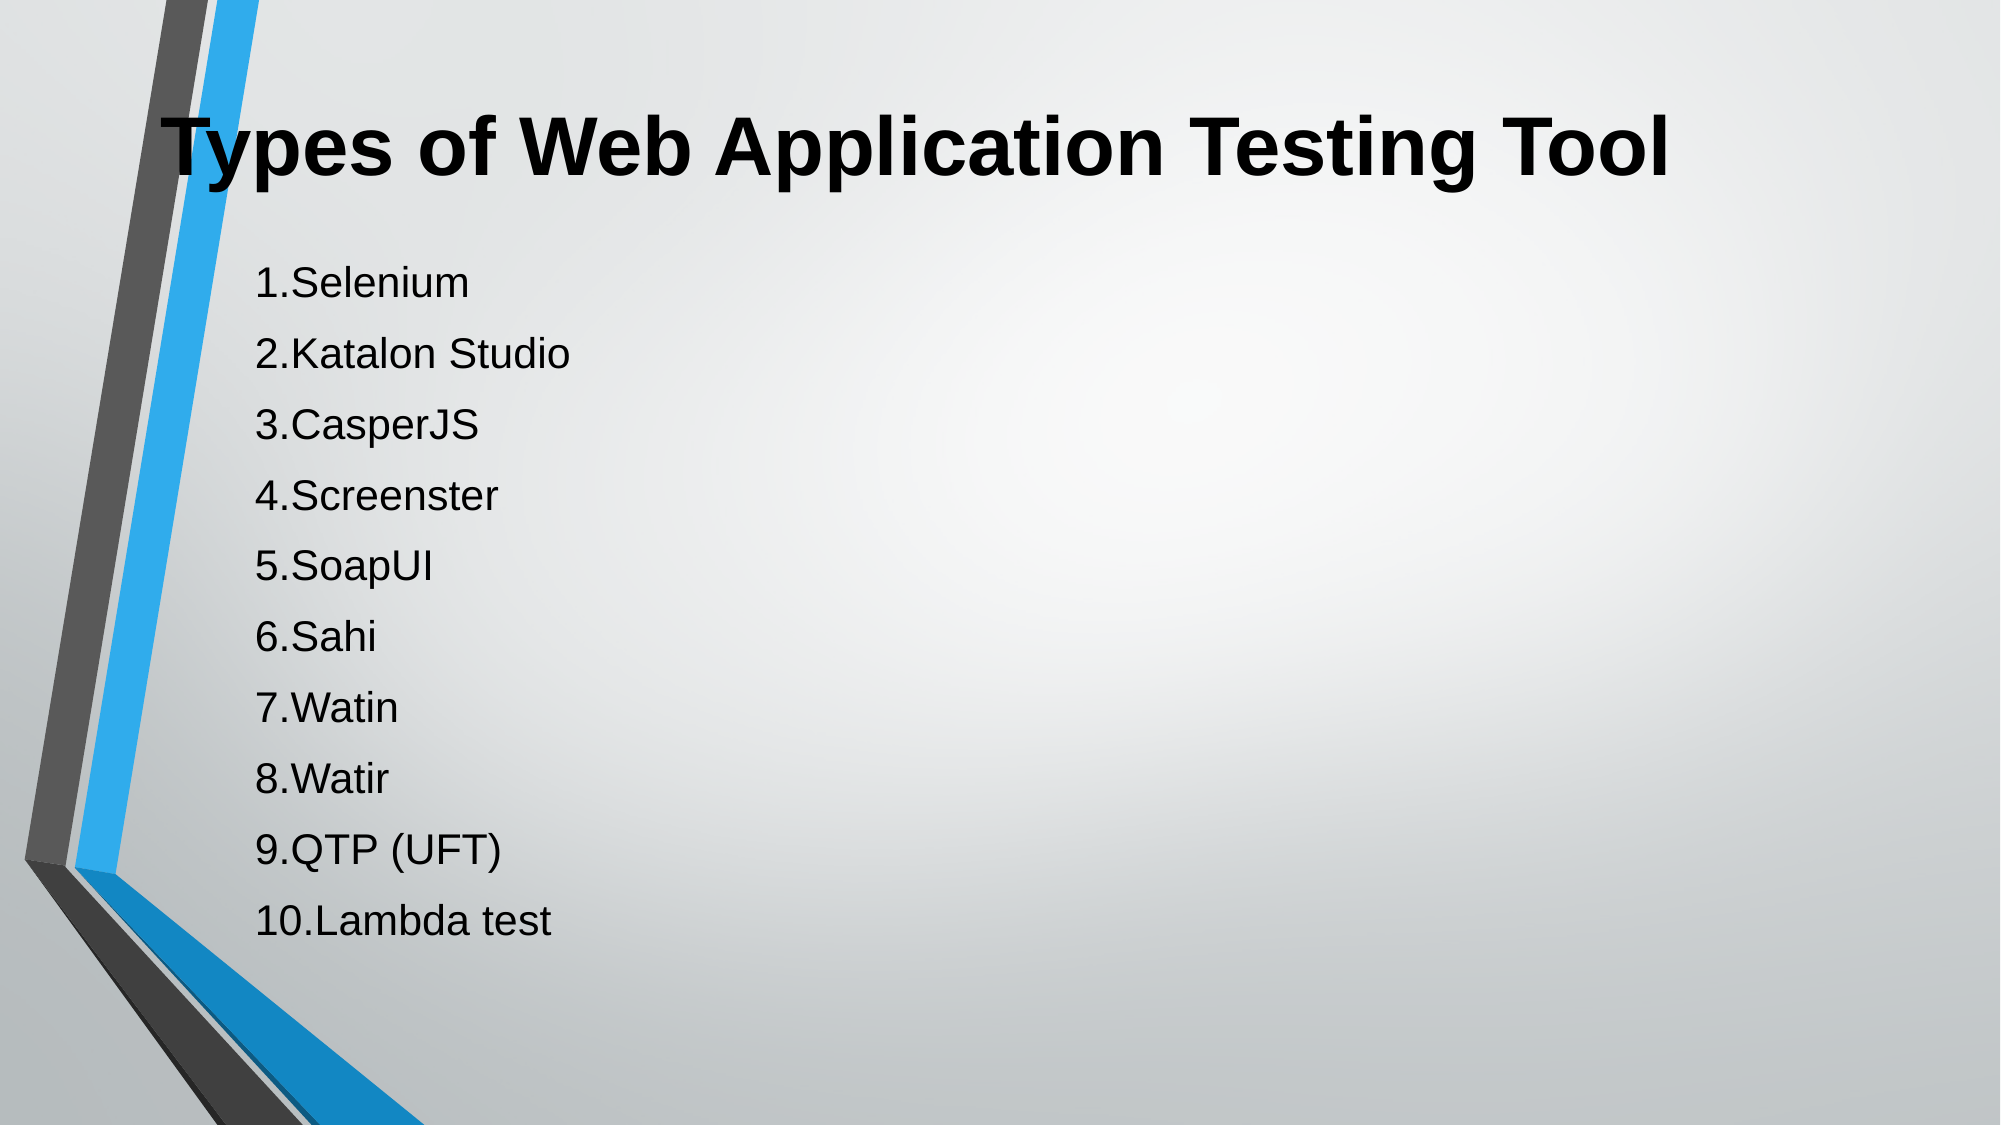

# Types of Web Application Testing Tool
1.Selenium
2.Katalon Studio
3.CasperJS
4.Screenster
5.SoapUI
6.Sahi
7.Watin
8.Watir
9.QTP (UFT)
10.Lambda test